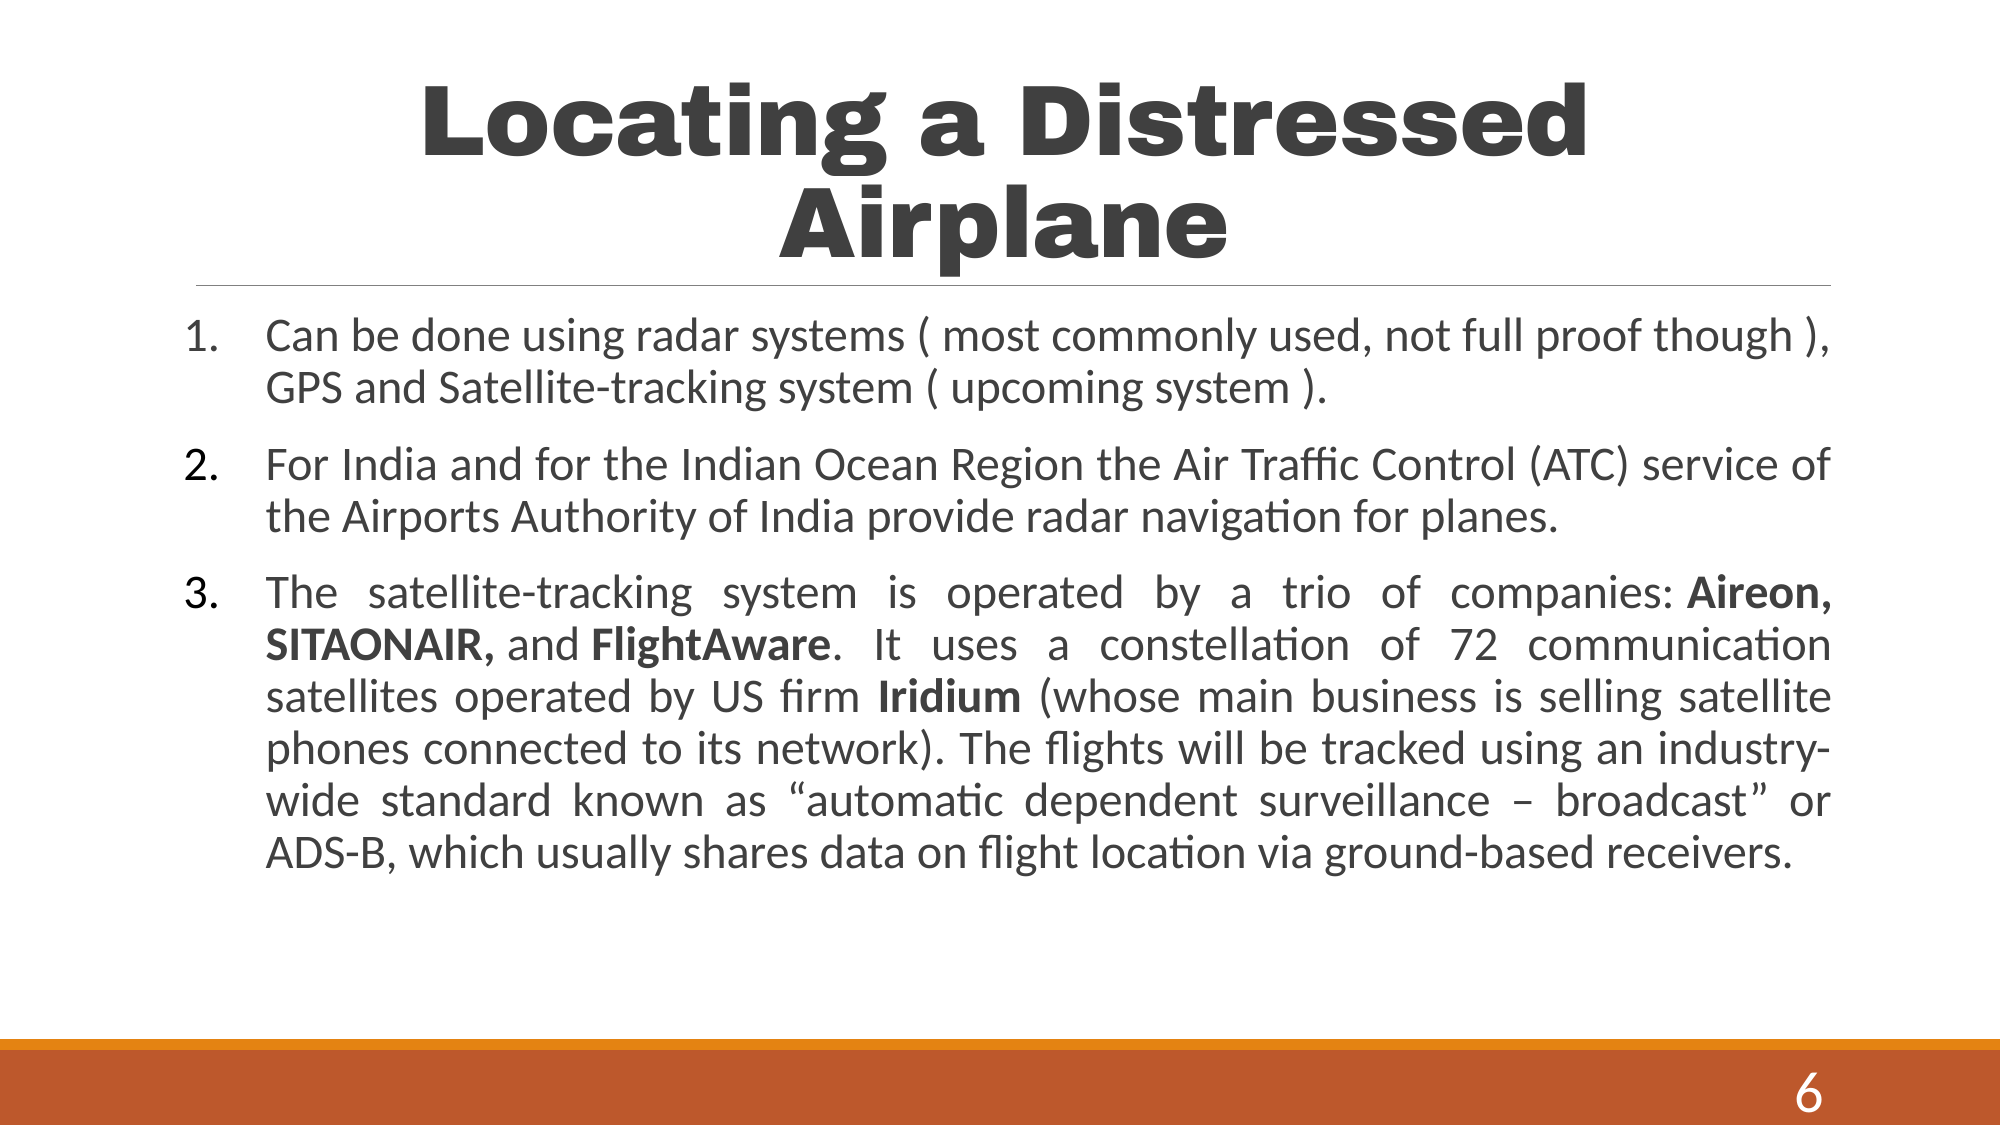

# Locating a Distressed Airplane
Can be done using radar systems ( most commonly used, not full proof though ), GPS and Satellite-tracking system ( upcoming system ).
For India and for the Indian Ocean Region the Air Traffic Control (ATC) service of the Airports Authority of India provide radar navigation for planes.
The satellite-tracking system is operated by a trio of companies: Aireon, SITAONAIR, and FlightAware. It uses a constellation of 72 communication satellites operated by US firm Iridium (whose main business is selling satellite phones connected to its network). The flights will be tracked using an industry-wide standard known as “automatic dependent surveillance – broadcast” or ADS-B, which usually shares data on flight location via ground-based receivers.

6